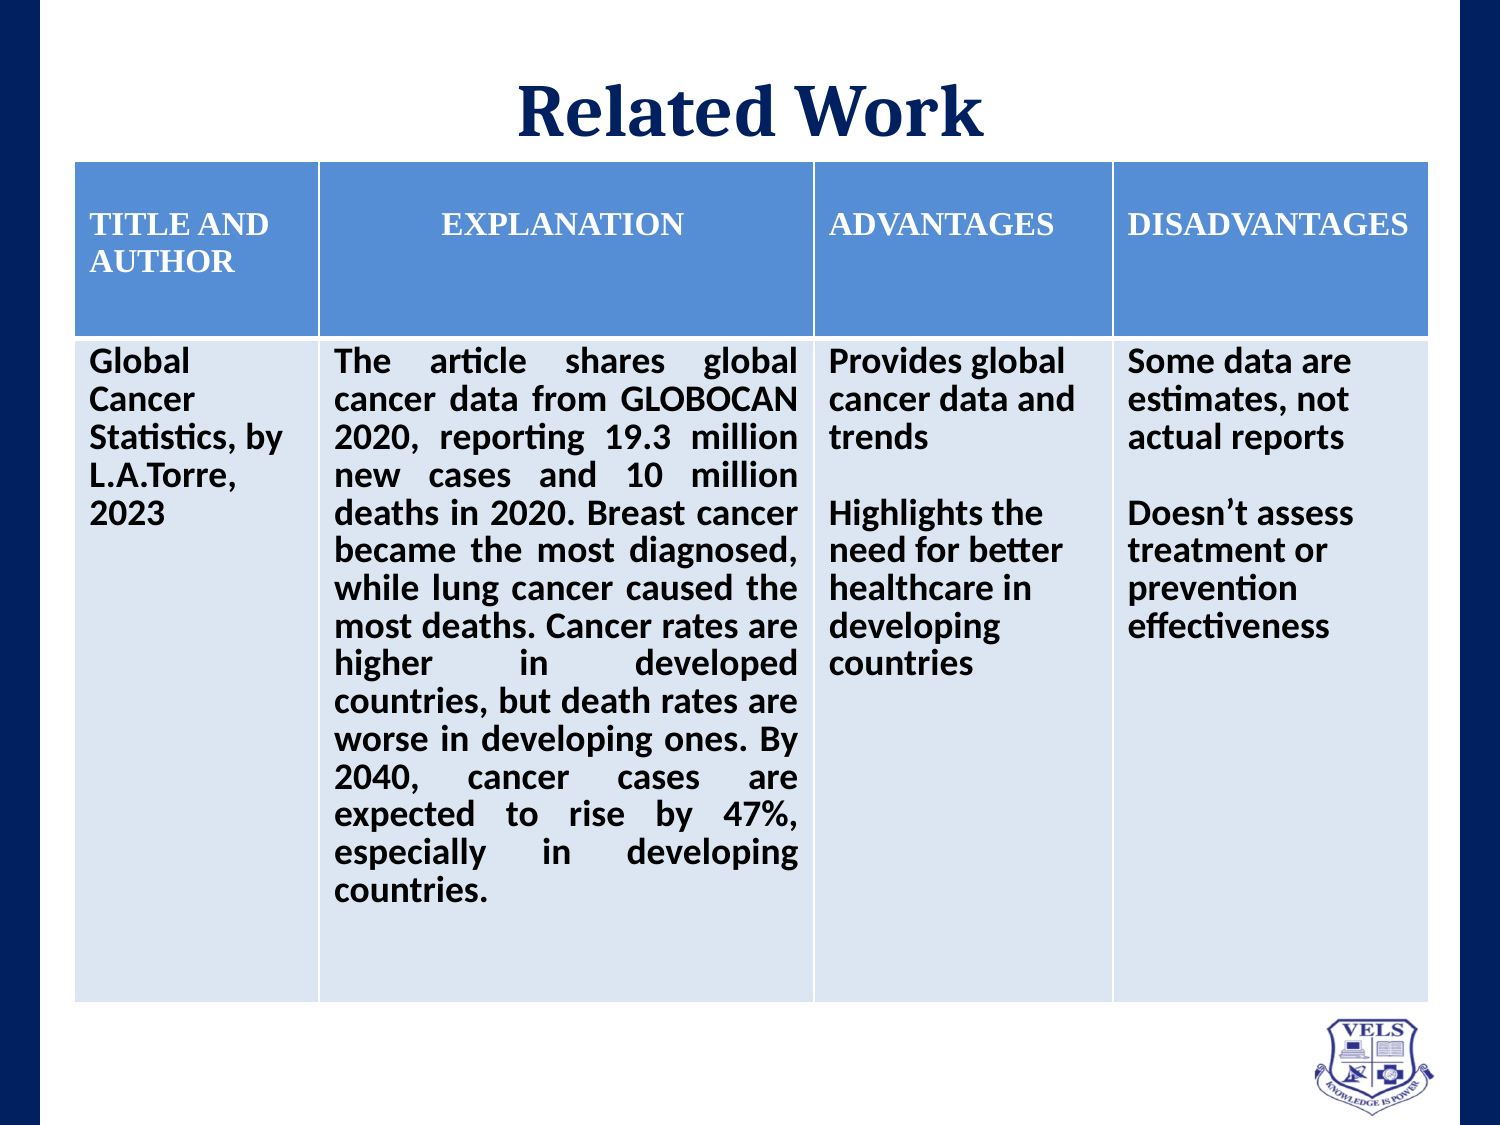

# Related Work
| TITLE AND AUTHOR | EXPLANATION | ADVANTAGES | DISADVANTAGES |
| --- | --- | --- | --- |
| Global Cancer Statistics, by L.A.Torre, 2023 | The article shares global cancer data from GLOBOCAN 2020, reporting 19.3 million new cases and 10 million deaths in 2020. Breast cancer became the most diagnosed, while lung cancer caused the most deaths. Cancer rates are higher in developed countries, but death rates are worse in developing ones. By 2040, cancer cases are expected to rise by 47%, especially in developing countries. | Provides global cancer data and trends Highlights the need for better healthcare in developing countries | Some data are estimates, not actual reports Doesn’t assess treatment or prevention effectiveness |